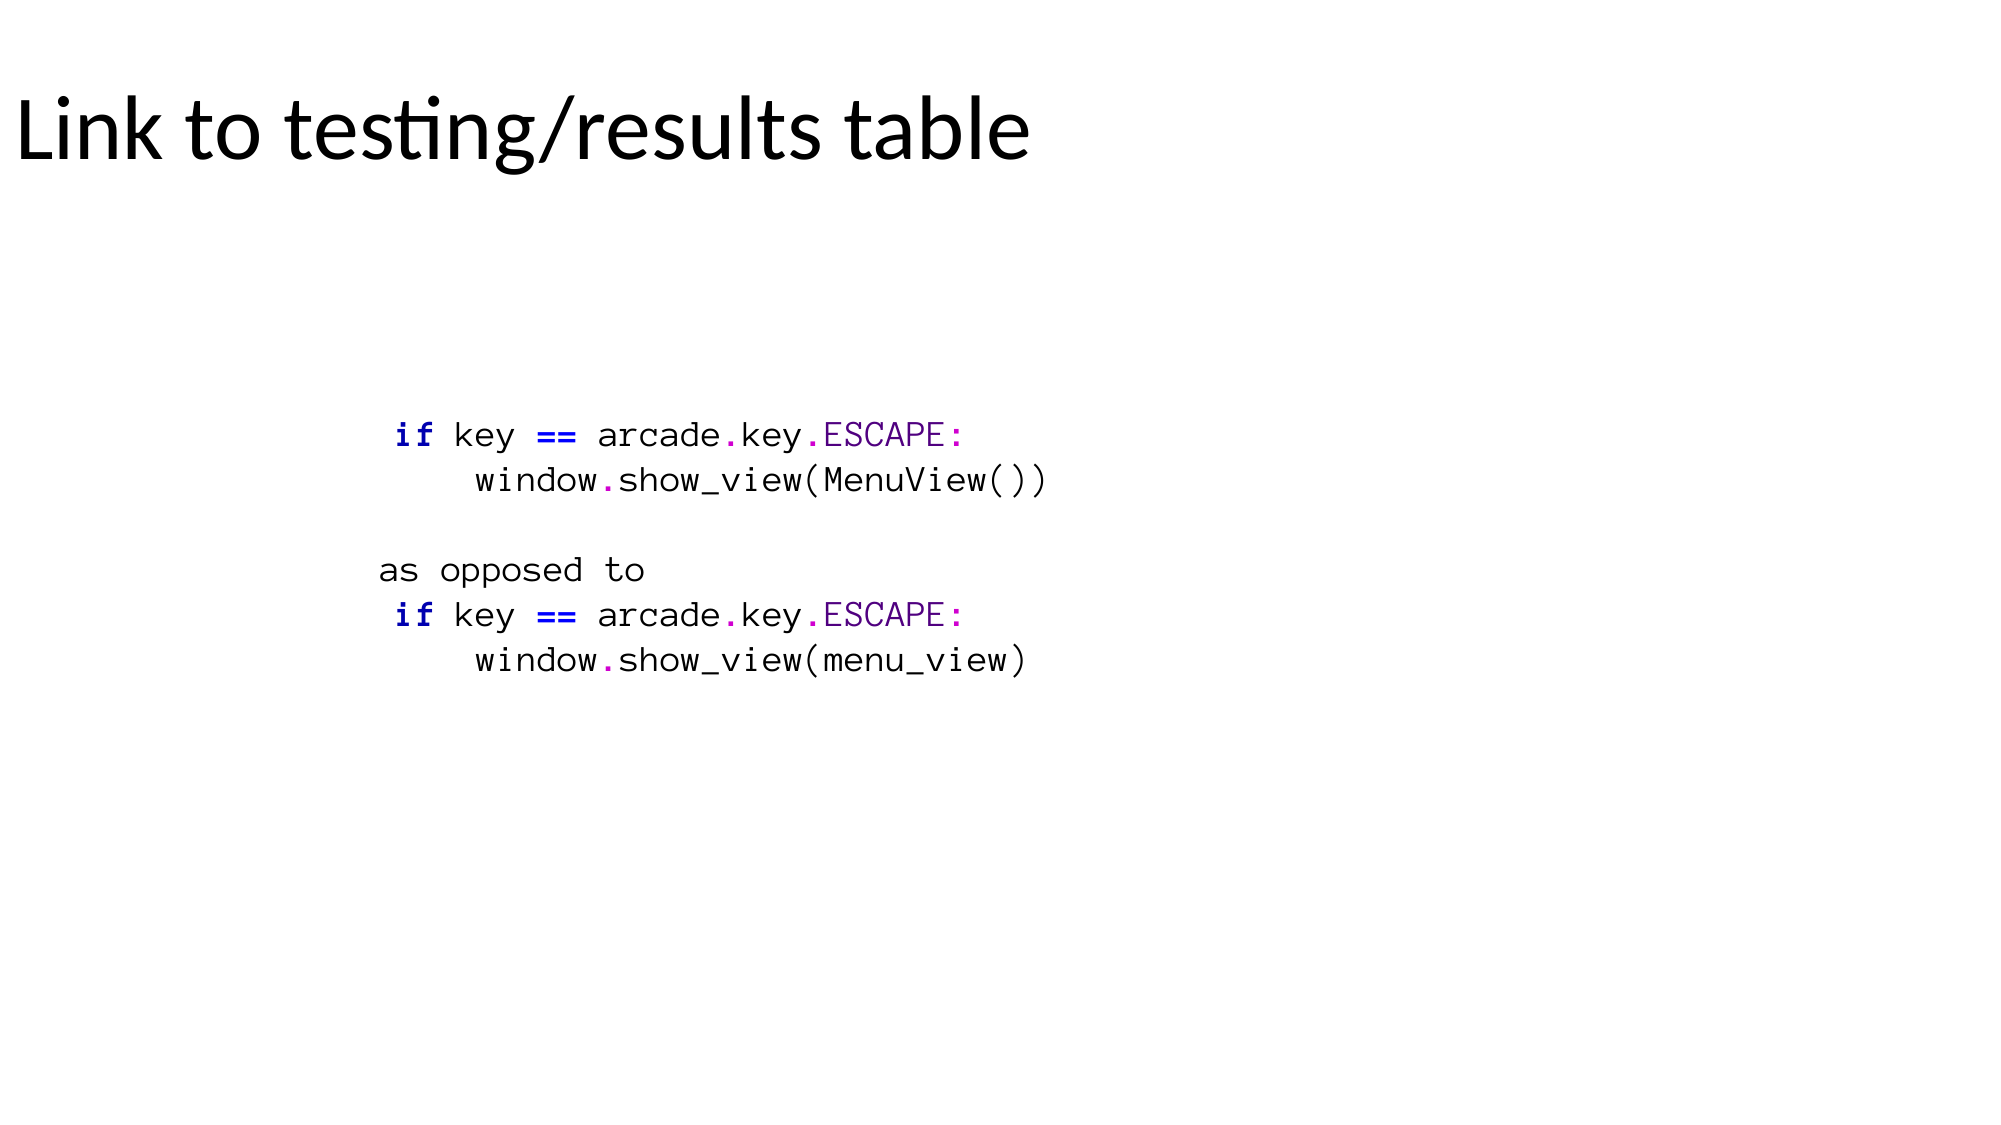

# Link to testing/results table

        if key == arcade.key.ESCAPE:
            window.show_view(MenuView())

	as opposed to
        if key == arcade.key.ESCAPE:
            window.show_view(menu_view)